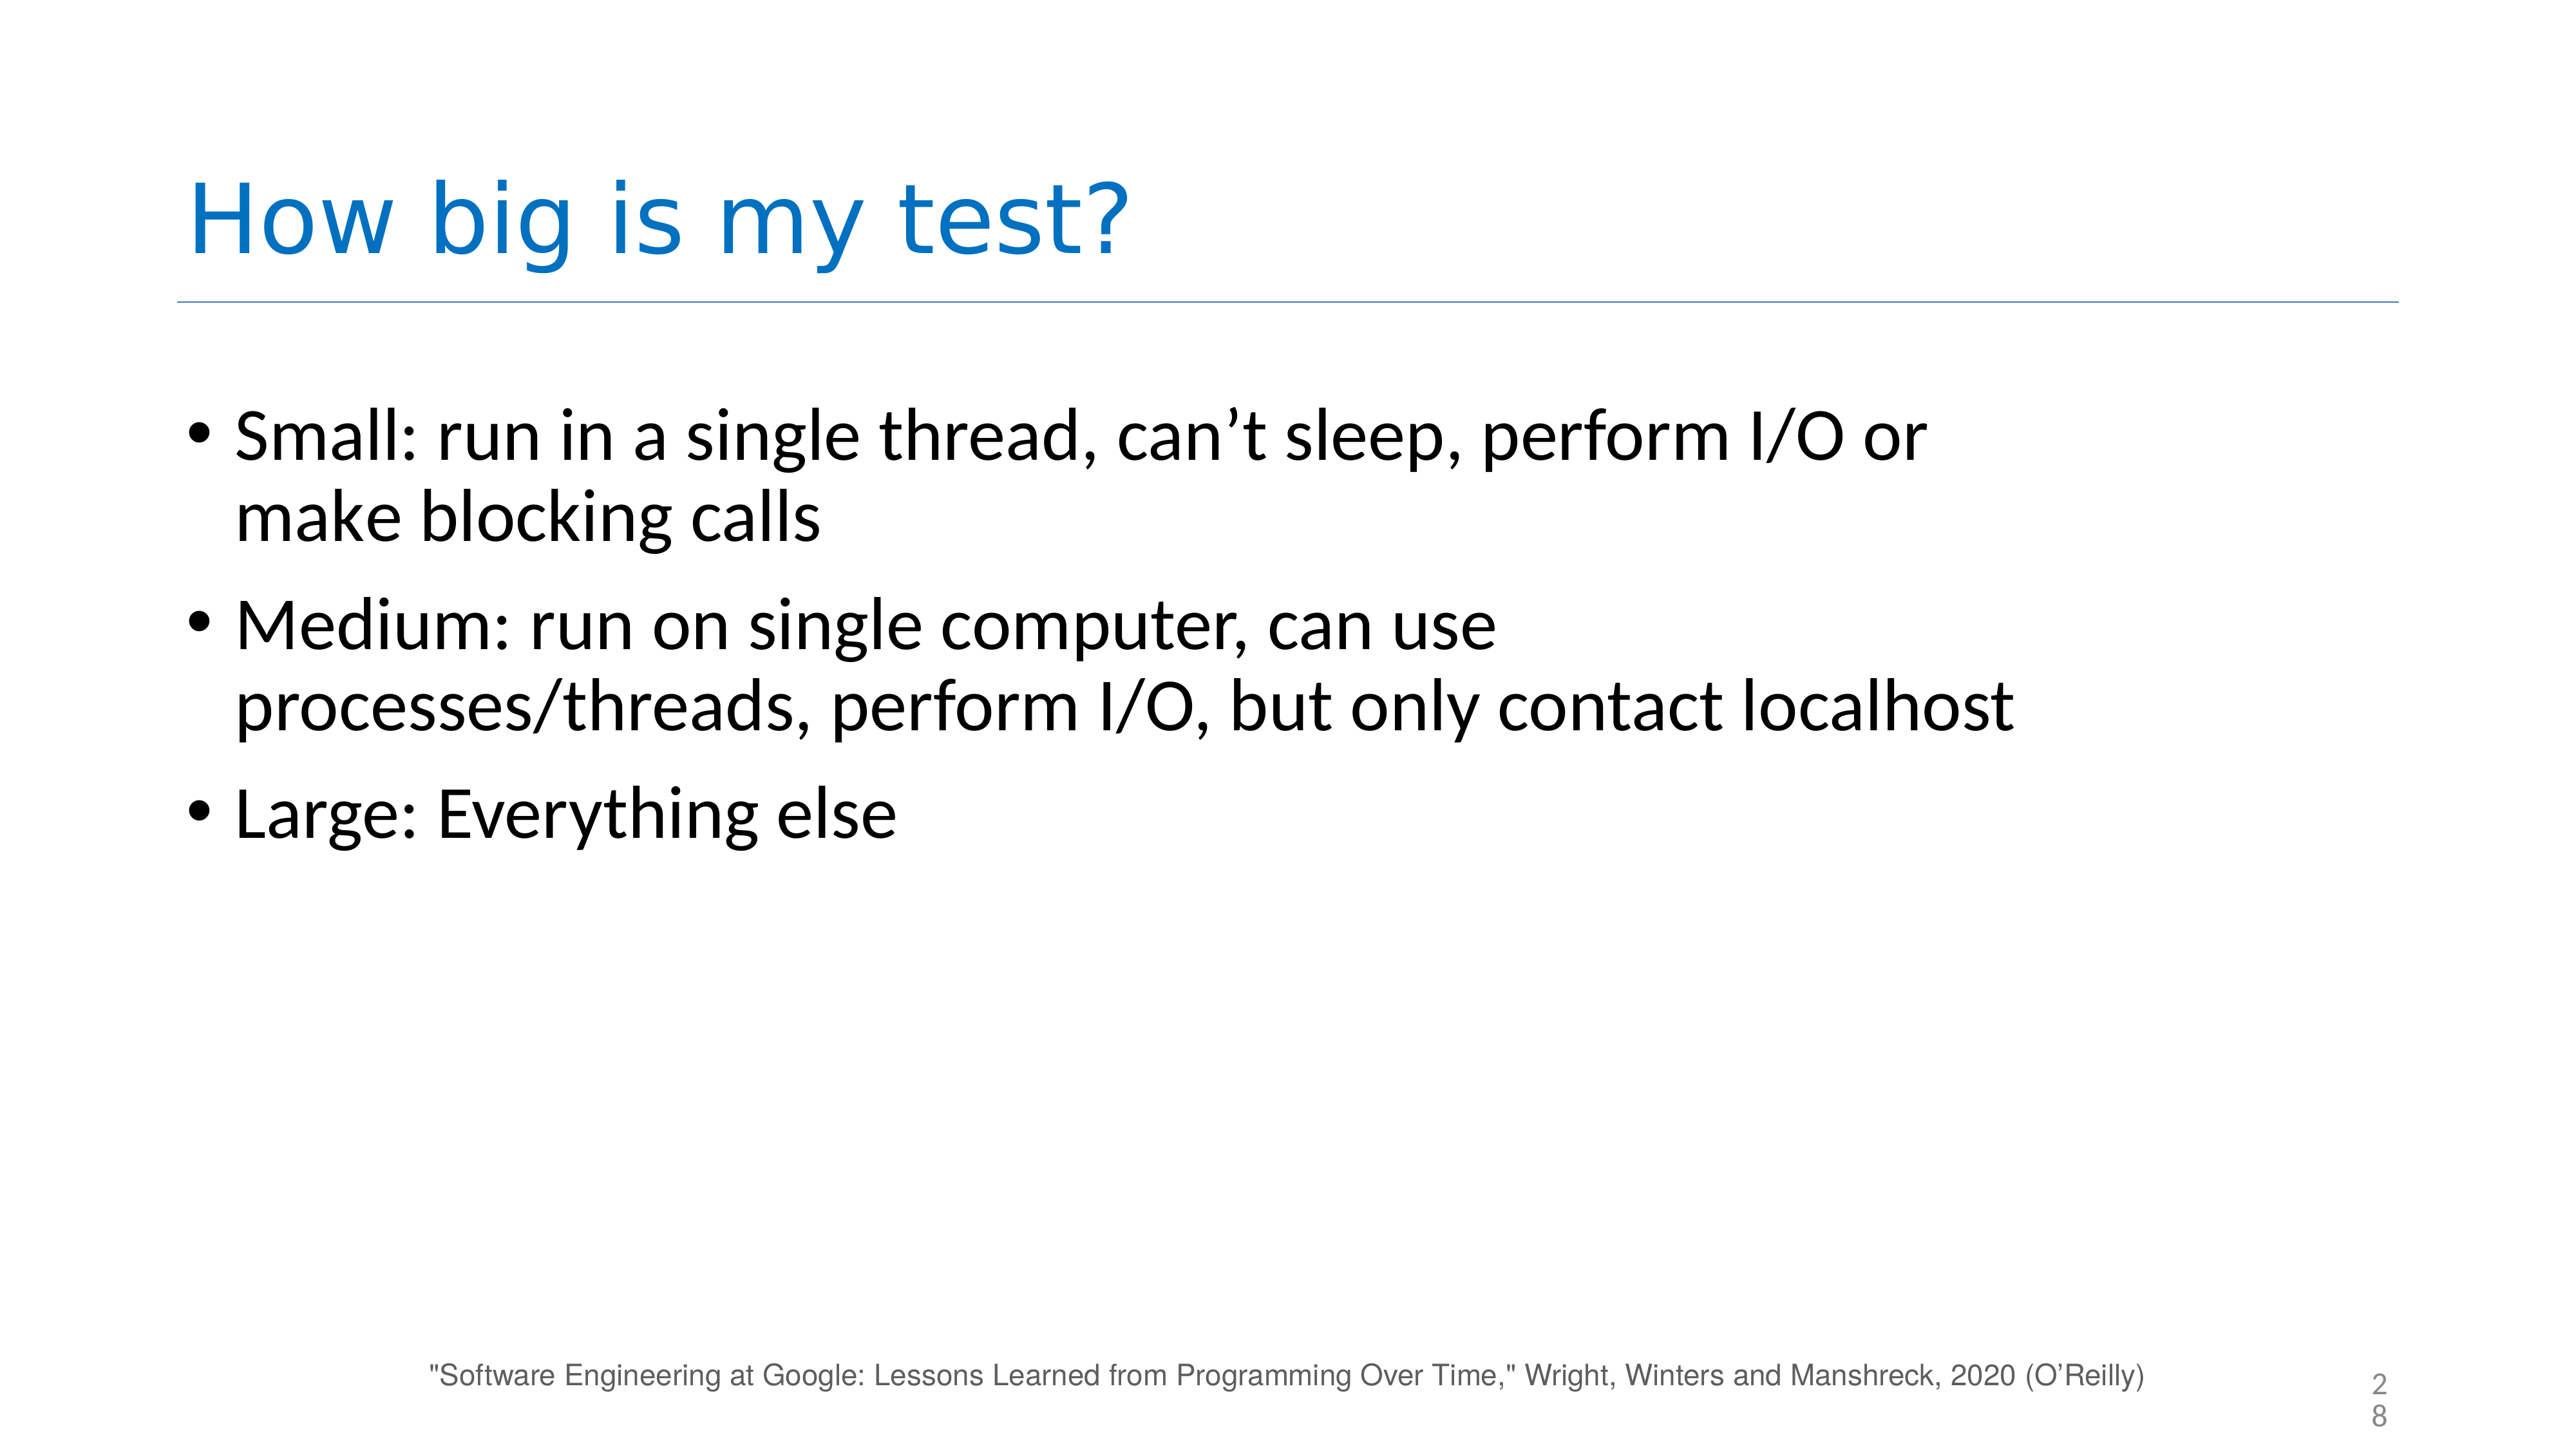

# How big is my test?
Small: run in a single thread, can’t sleep, perform I/O or make blocking calls
Medium: run on single computer, can use processes/threads, perform I/O, but only contact localhost
Large: Everything else
"Software Engineering at Google: Lessons Learned from Programming Over Time," Wright, Winters and Manshreck, 2020 (O’Reilly)
28